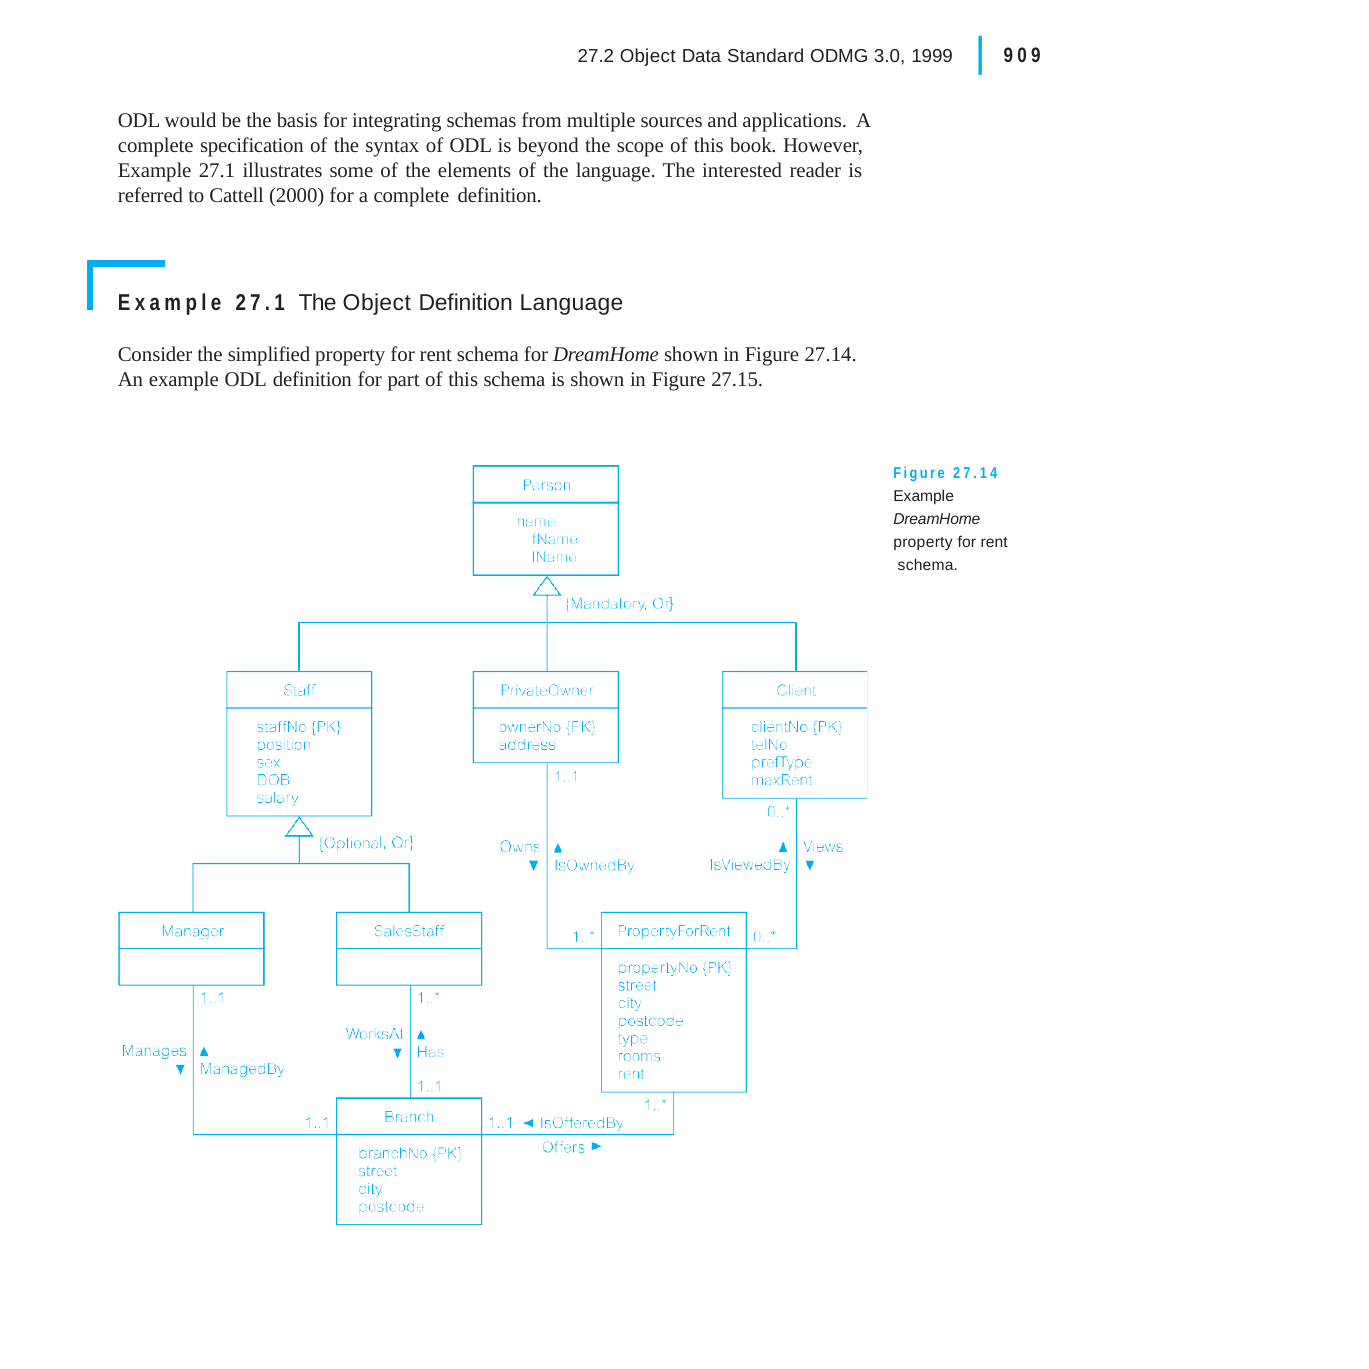

|
27.2 Object Data Standard ODMG 3.0, 1999	909
ODL would be the basis for integrating schemas from multiple sources and applications.  A complete specification of the syntax of ODL is beyond the scope of this book. However,  Example 27.1 illustrates some of the elements of the language. The interested reader is  referred to Cattell (2000) for a complete definition.

Example 27.1 The Object Definition Language

Consider the simplified property for rent schema for DreamHome shown in Figure 27.14.  An example ODL definition for part of this schema is shown in Figure 27.15.
Figure 27.14  Example  DreamHome  property for rent  schema.